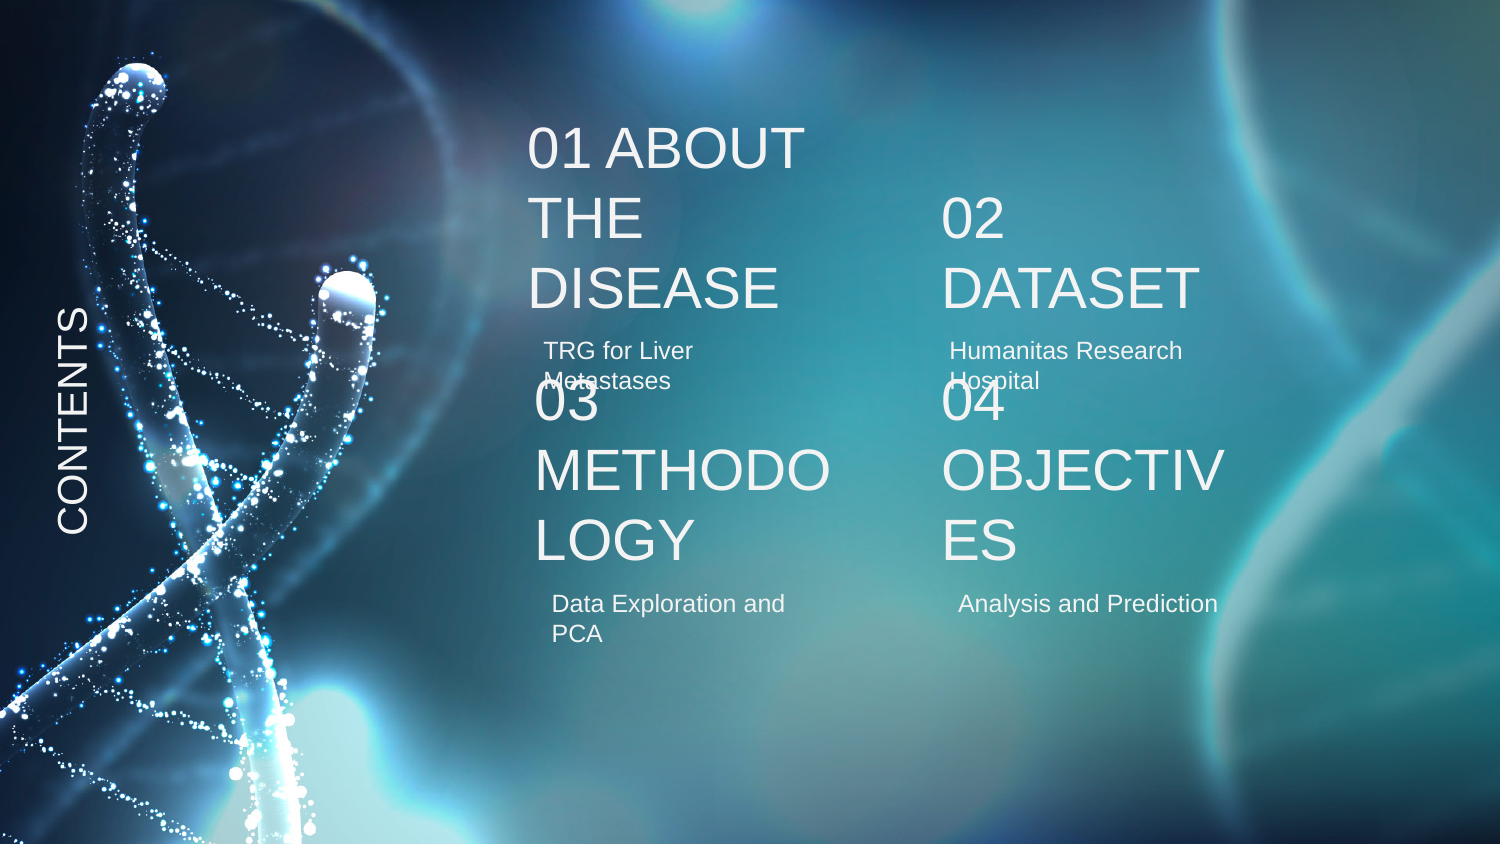

# 01 ABOUT THE DISEASE
02
DATASET
TRG for Liver Metastases
Humanitas Research Hospital
CONTENTS
04
OBJECTIVES
03 METHODOLOGY
Data Exploration and PCA
Analysis and Prediction